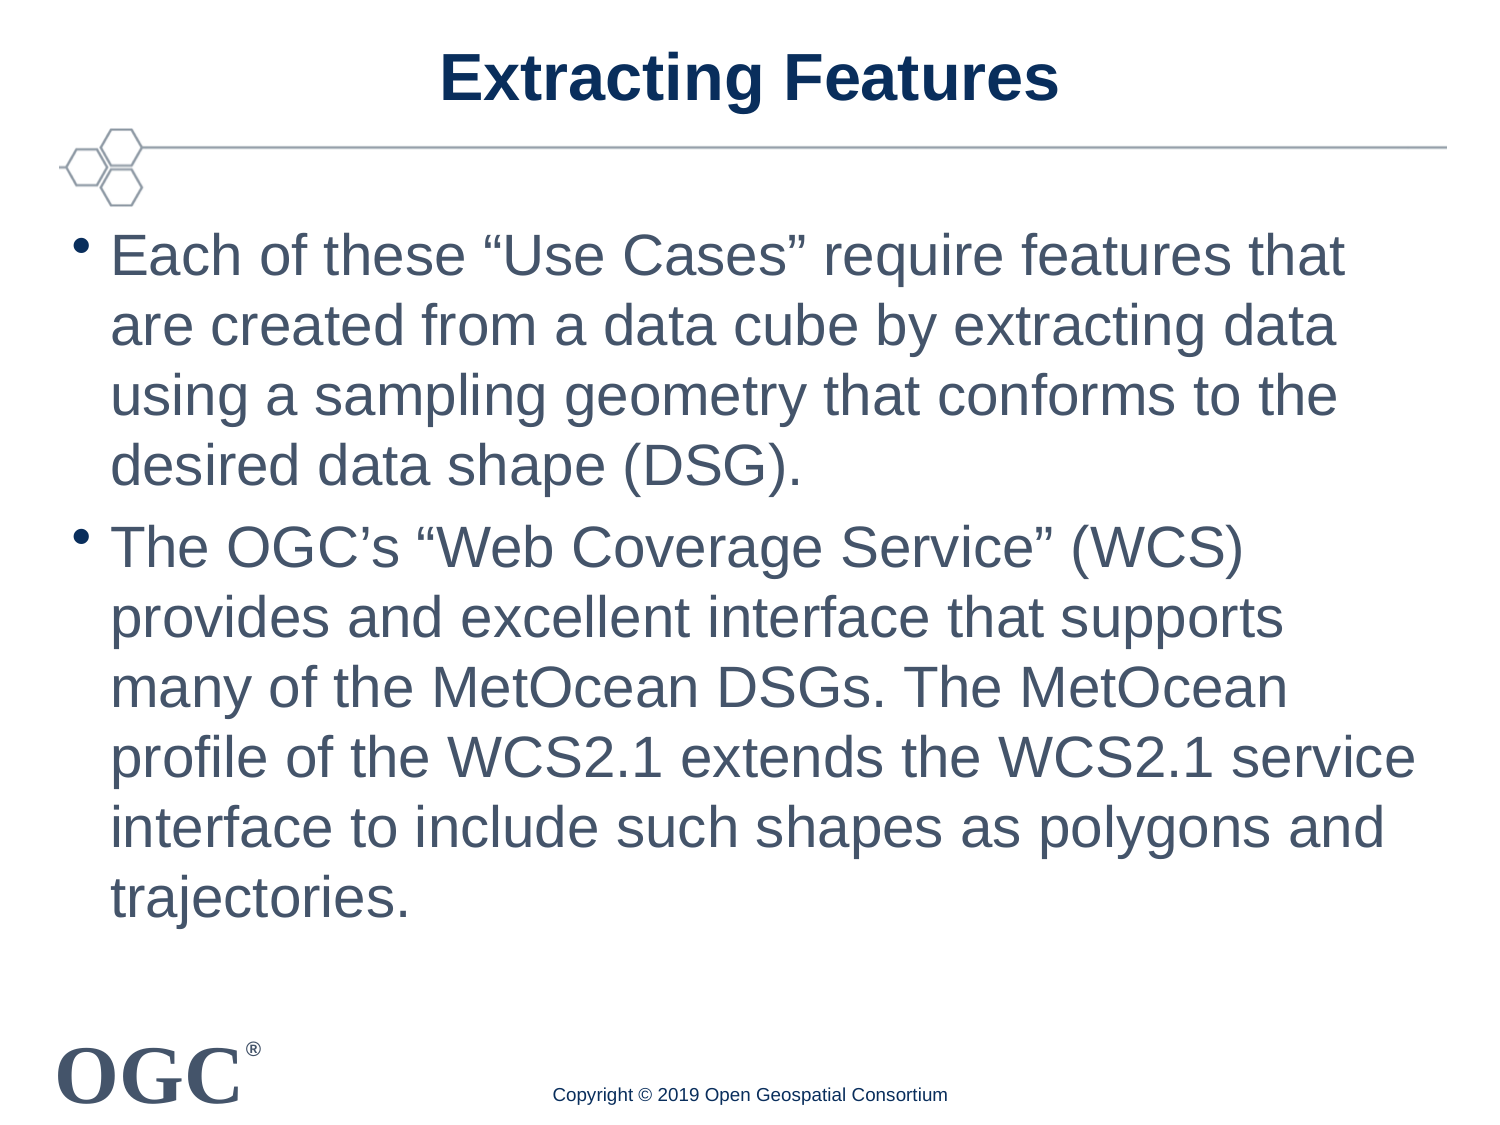

# Extracting Features
Each of these “Use Cases” require features that are created from a data cube by extracting data using a sampling geometry that conforms to the desired data shape (DSG).
The OGC’s “Web Coverage Service” (WCS) provides and excellent interface that supports many of the MetOcean DSGs. The MetOcean profile of the WCS2.1 extends the WCS2.1 service interface to include such shapes as polygons and trajectories.

Copyright © 2019 Open Geospatial Consortium